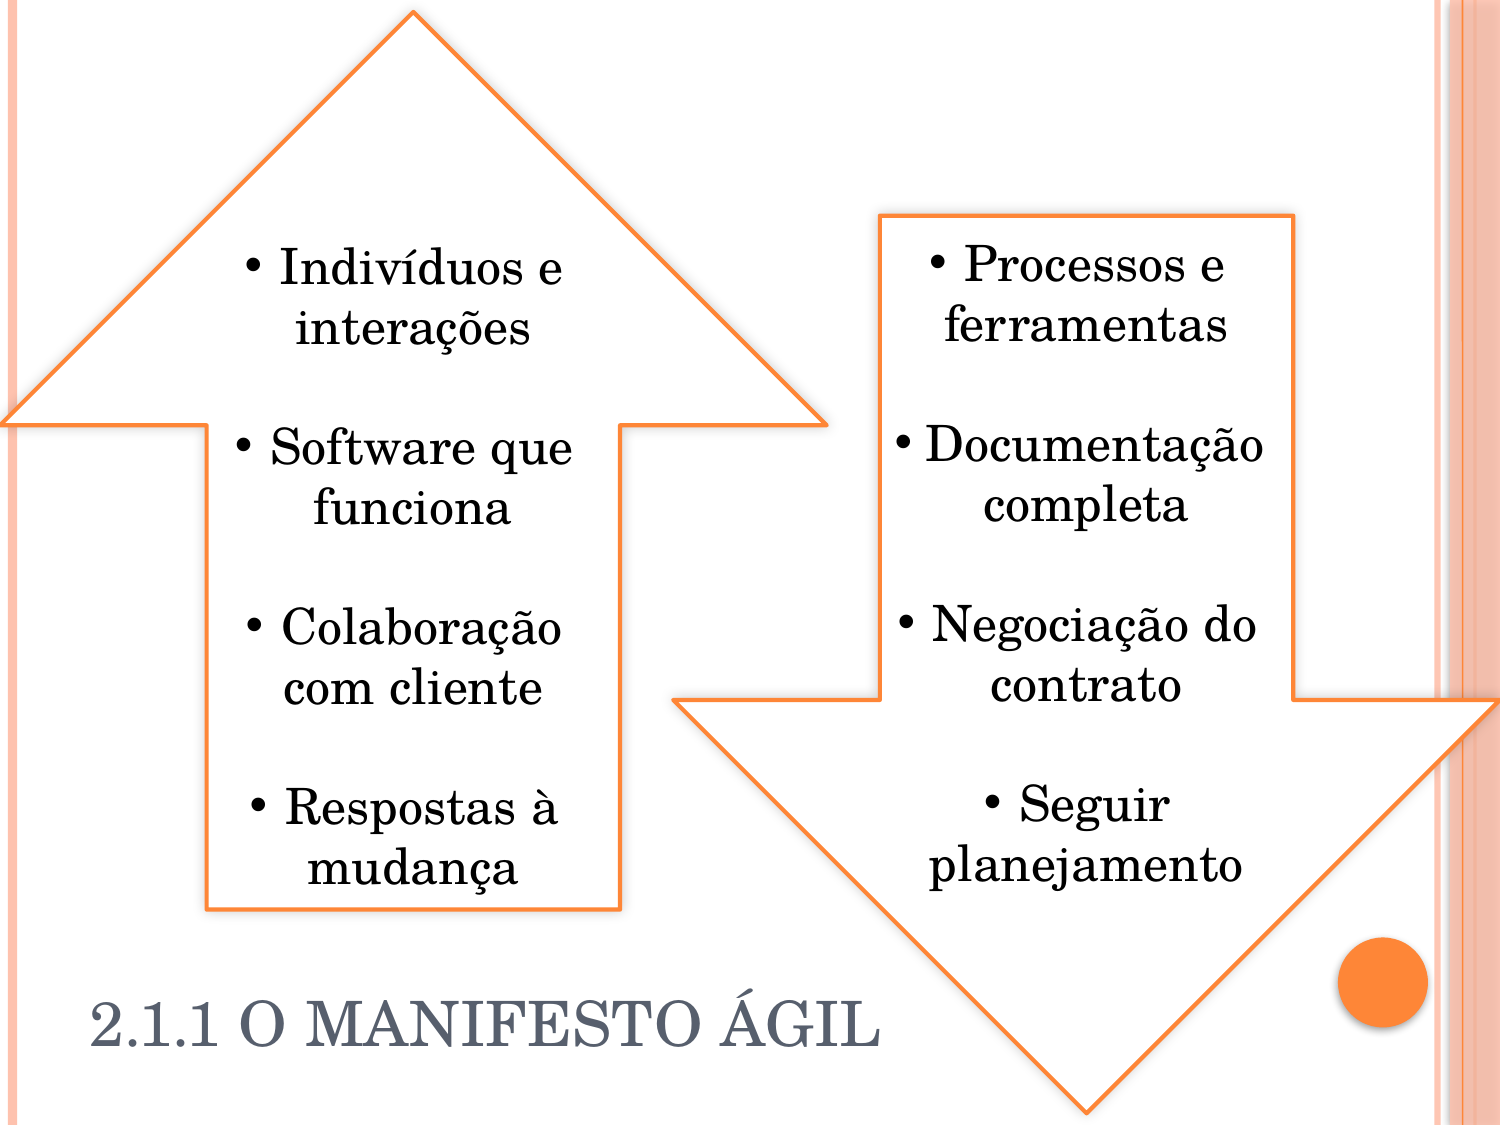

Indivíduos e interações

Software que funciona

Colaboração com cliente

Respostas à mudança
Processos e ferramentas

Documentação completa

Negociação do contrato

Seguir planejamento
# 2.1.1 O Manifesto Ágil